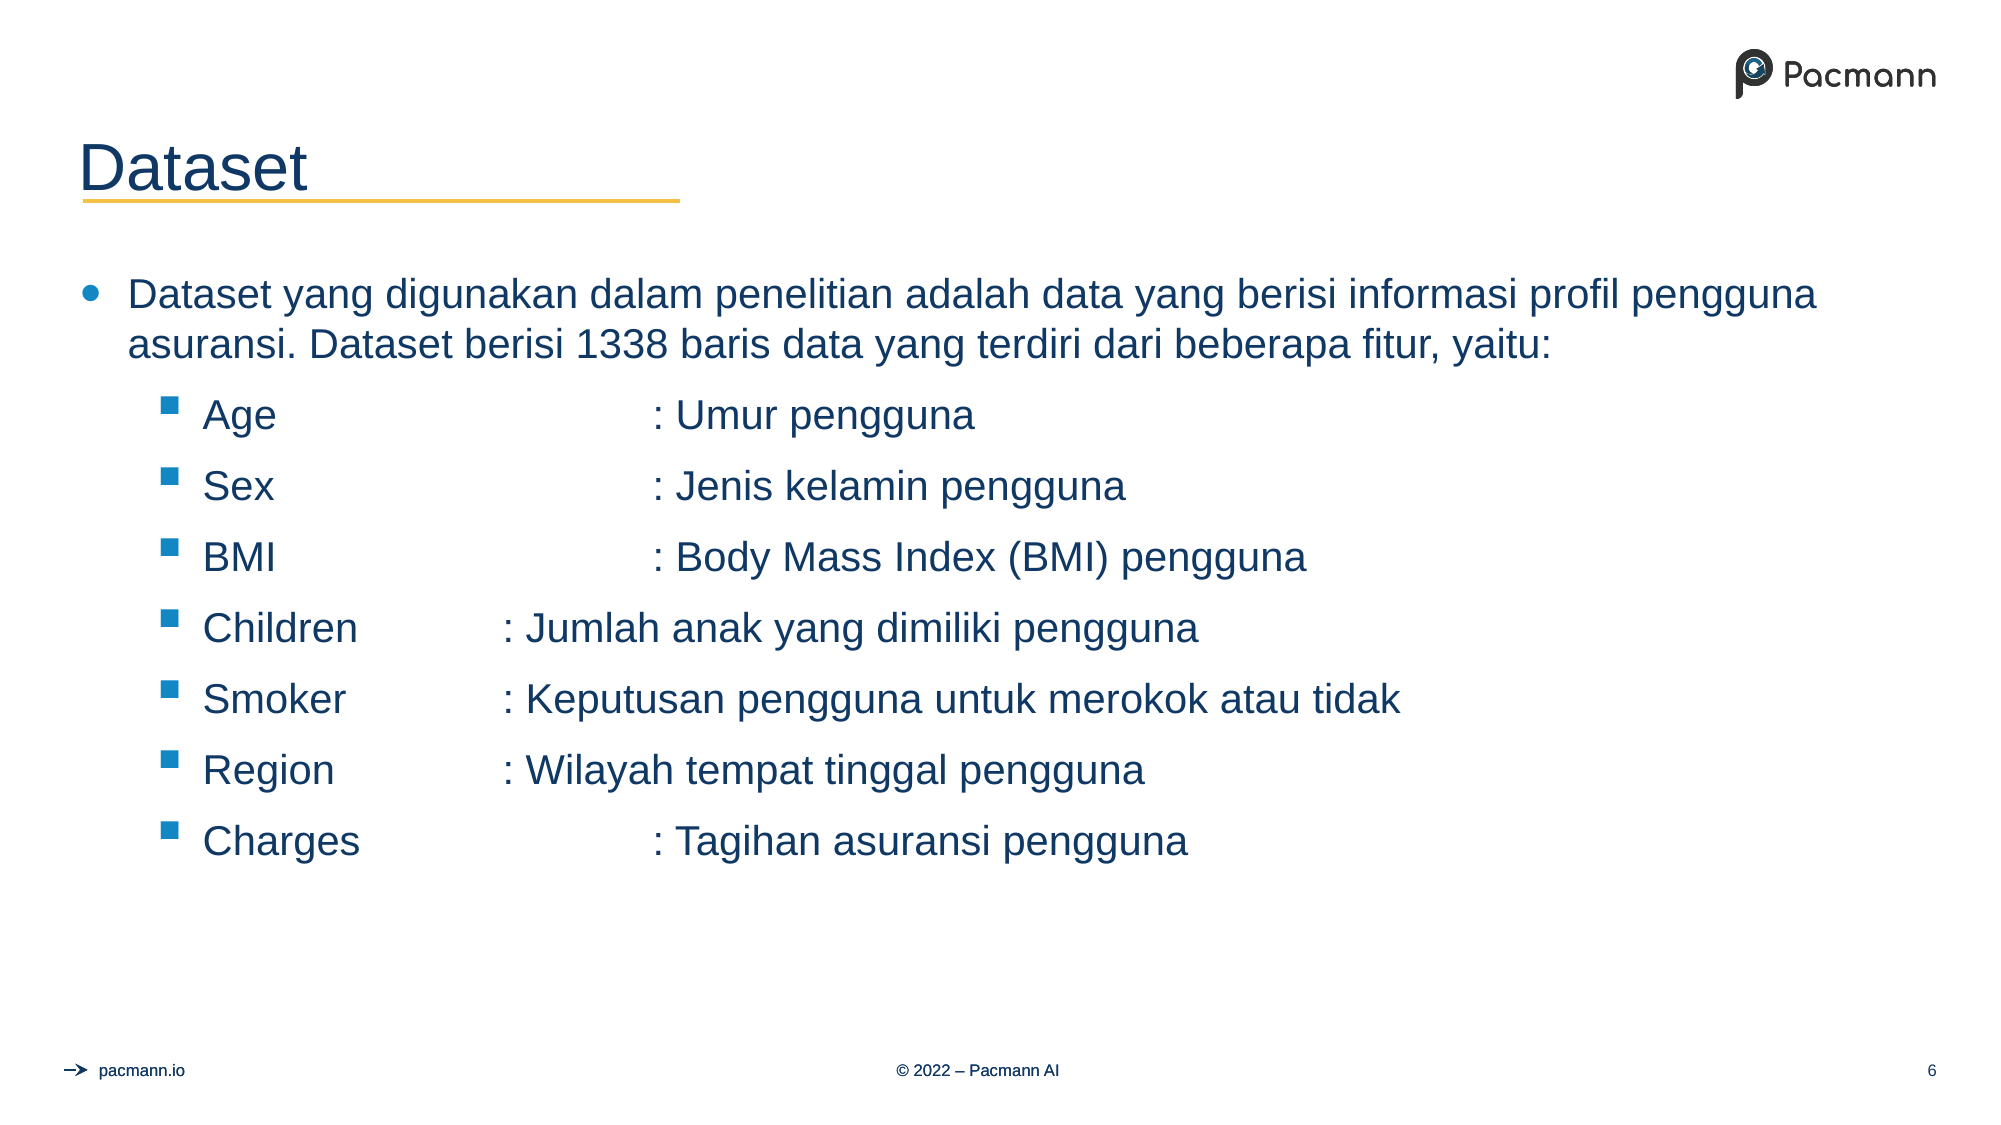

# Dataset
Dataset yang digunakan dalam penelitian adalah data yang berisi informasi profil pengguna asuransi. Dataset berisi 1338 baris data yang terdiri dari beberapa fitur, yaitu:
Age			: Umur pengguna
Sex			: Jenis kelamin pengguna
BMI			: Body Mass Index (BMI) pengguna
Children	: Jumlah anak yang dimiliki pengguna
Smoker		: Keputusan pengguna untuk merokok atau tidak
Region		: Wilayah tempat tinggal pengguna
Charges		: Tagihan asuransi pengguna